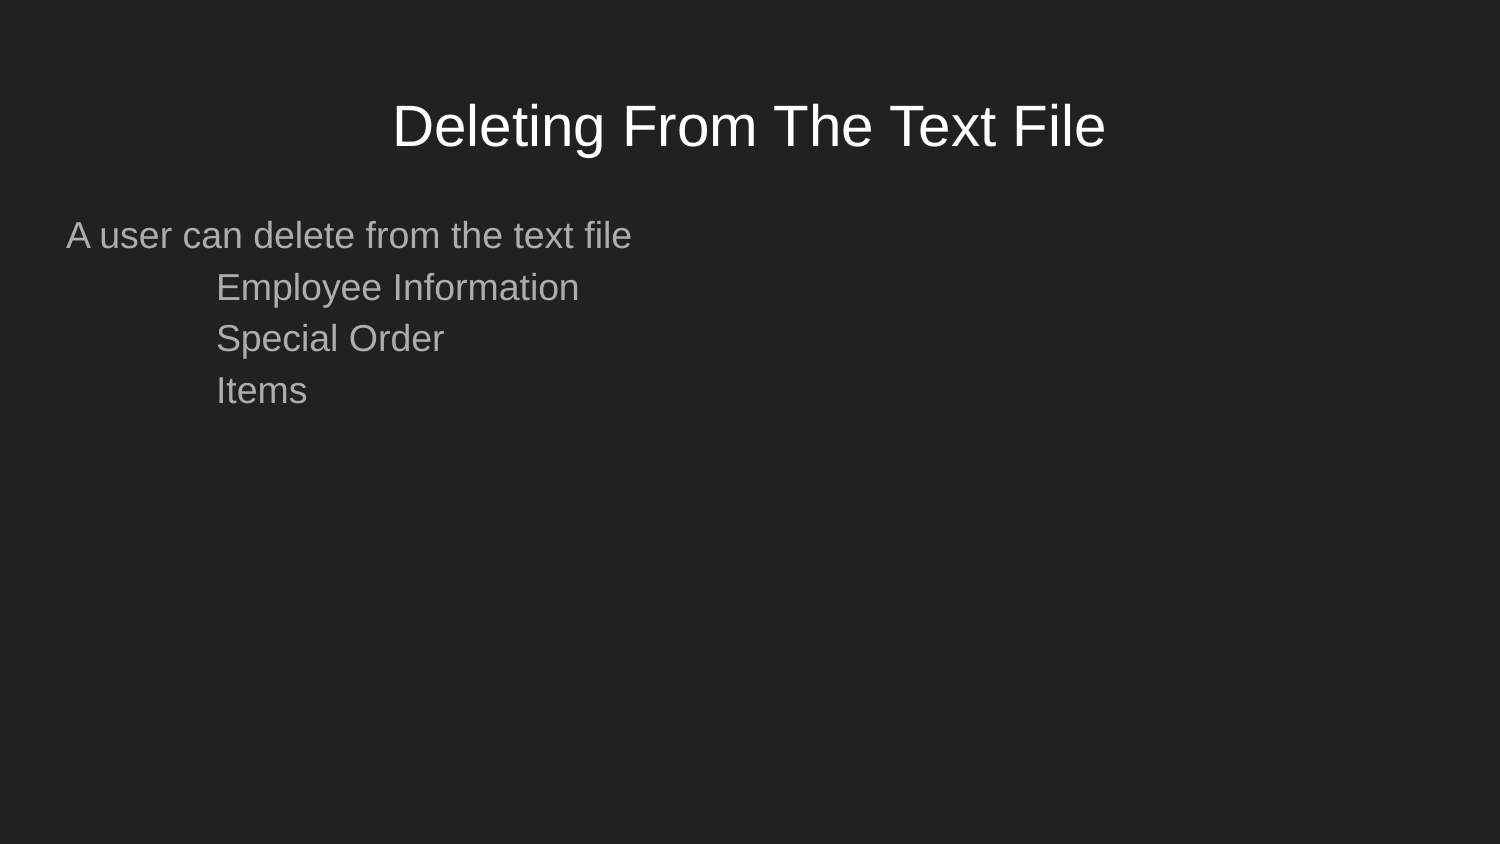

# Deleting From The Text File
A user can delete from the text file
	Employee Information
	Special Order
	Items